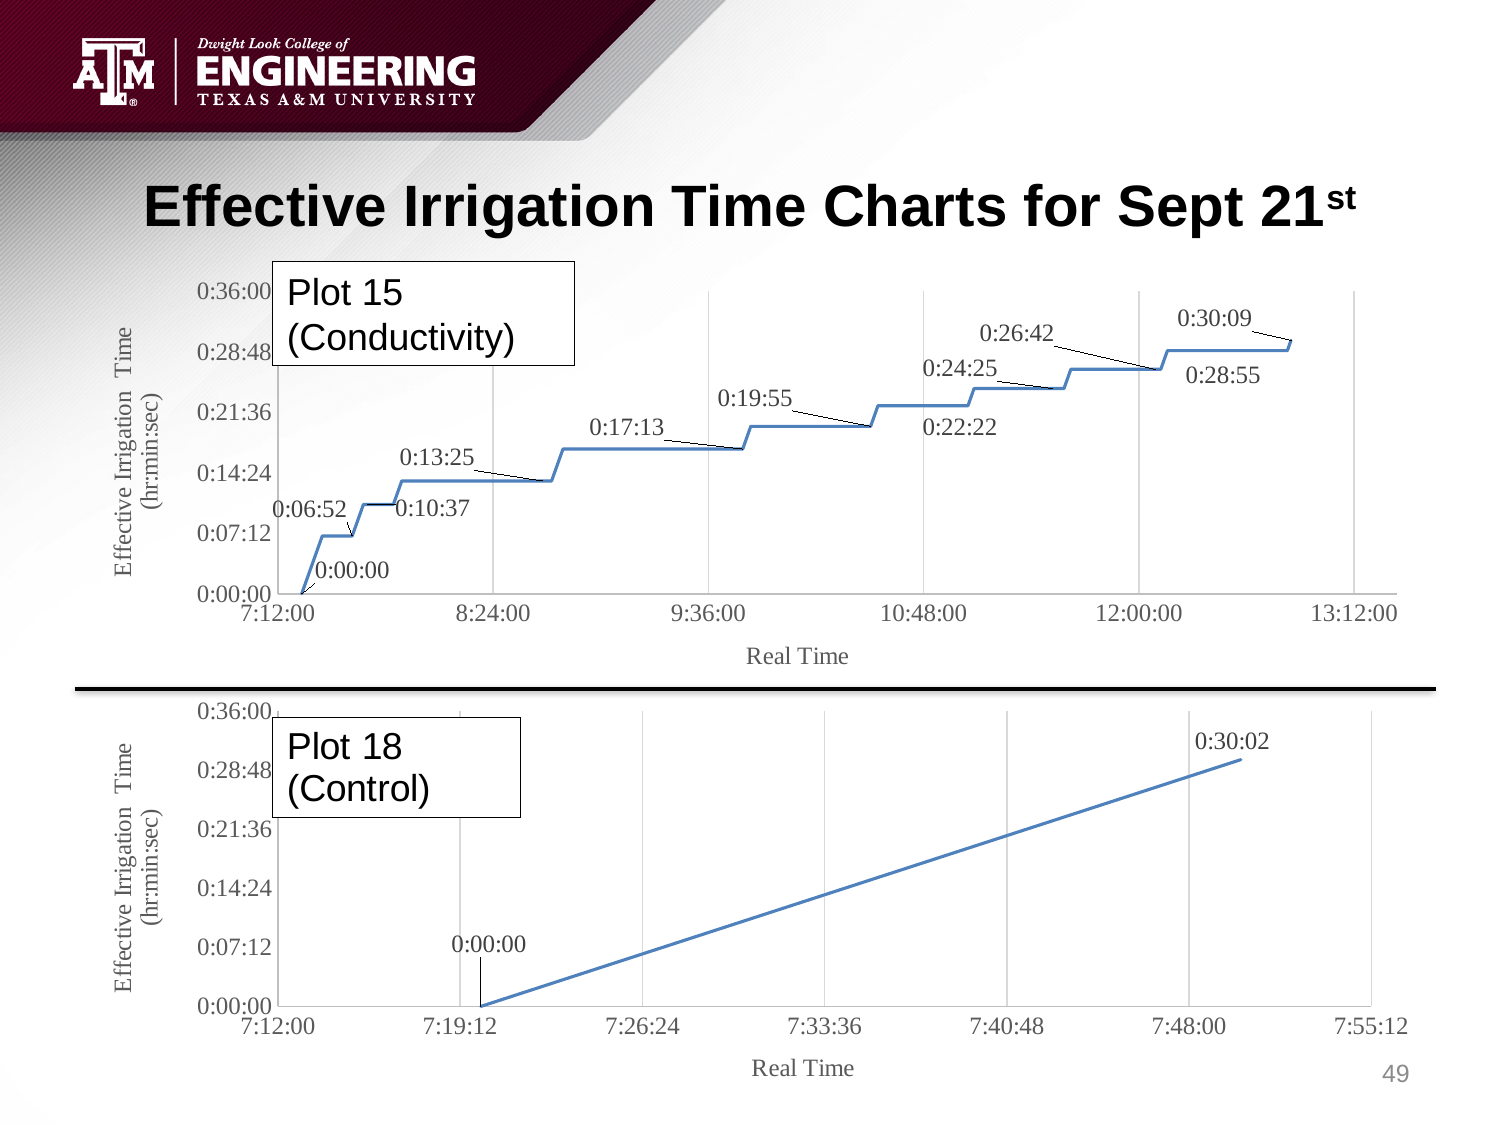

# Effective Irrigation Time Charts for Sept 21st
Plot 15 (Conductivity)

### Chart

| Category | Plot 2 |
|---|---|

### Chart

| Category | Plot 6 |
|---|---|
49